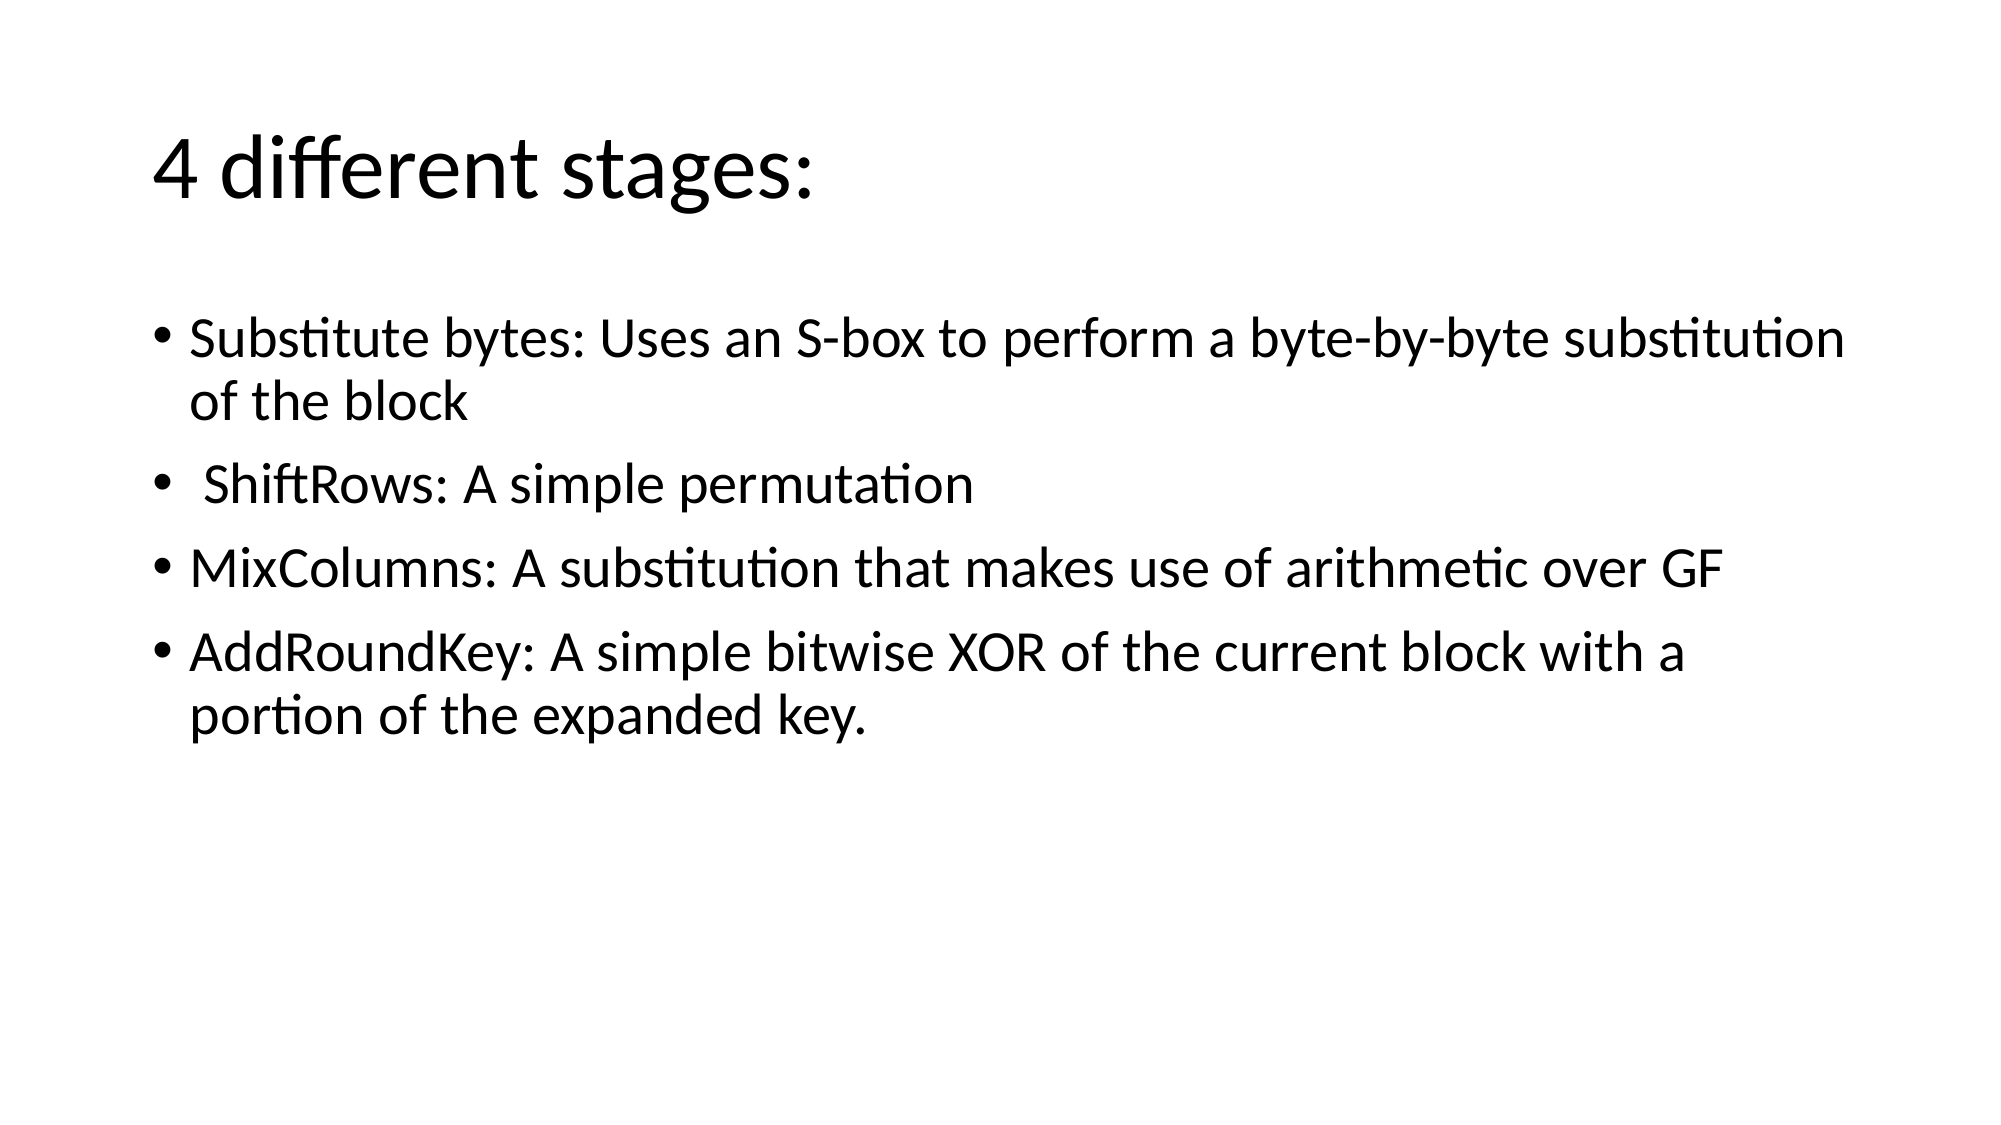

# 4 different stages:
Substitute bytes: Uses an S-box to perform a byte-by-byte substitution of the block
 ShiftRows: A simple permutation
MixColumns: A substitution that makes use of arithmetic over GF
AddRoundKey: A simple bitwise XOR of the current block with a portion of the expanded key.